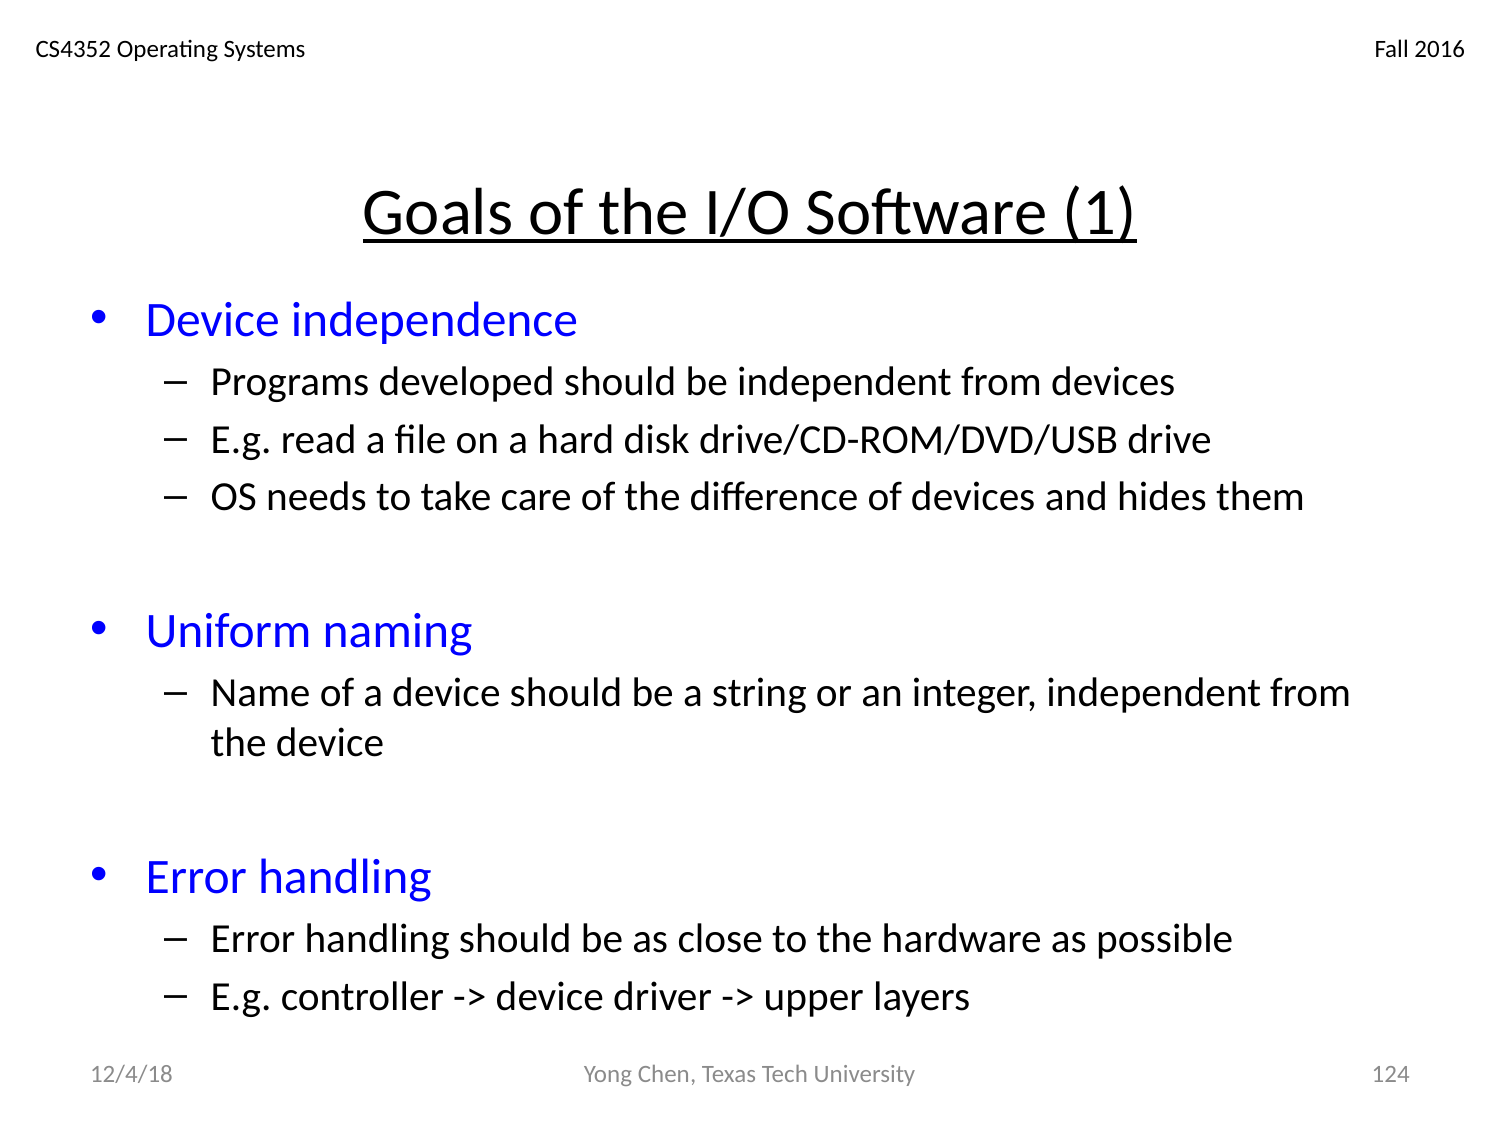

# Goals of the I/O Software (1)
Device independence
Programs developed should be independent from devices
E.g. read a file on a hard disk drive/CD-ROM/DVD/USB drive
OS needs to take care of the difference of devices and hides them

Uniform naming
Name of a device should be a string or an integer, independent from the device

Error handling
Error handling should be as close to the hardware as possible
E.g. controller -> device driver -> upper layers
12/4/18
Yong Chen, Texas Tech University
124